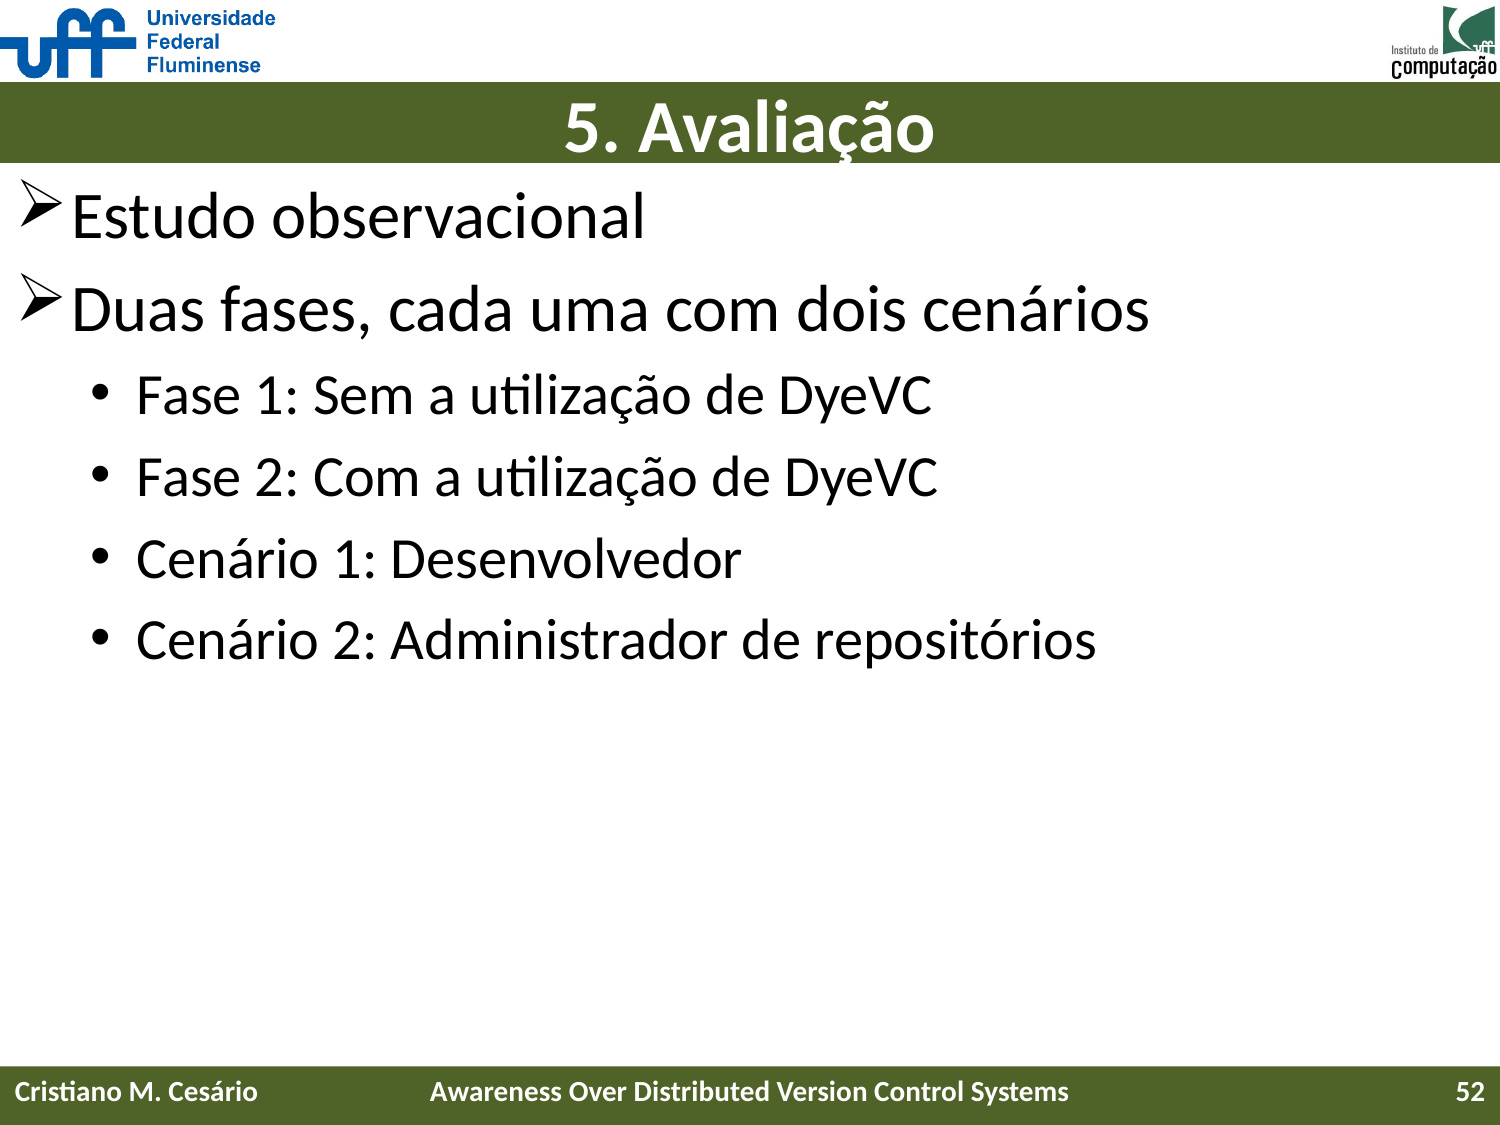

# 5. Avaliação
Estudo observacional
Duas fases, cada uma com dois cenários
Fase 1: Sem a utilização de DyeVC
Fase 2: Com a utilização de DyeVC
Cenário 1: Desenvolvedor
Cenário 2: Administrador de repositórios
Cristiano M. Cesário
Awareness Over Distributed Version Control Systems
52